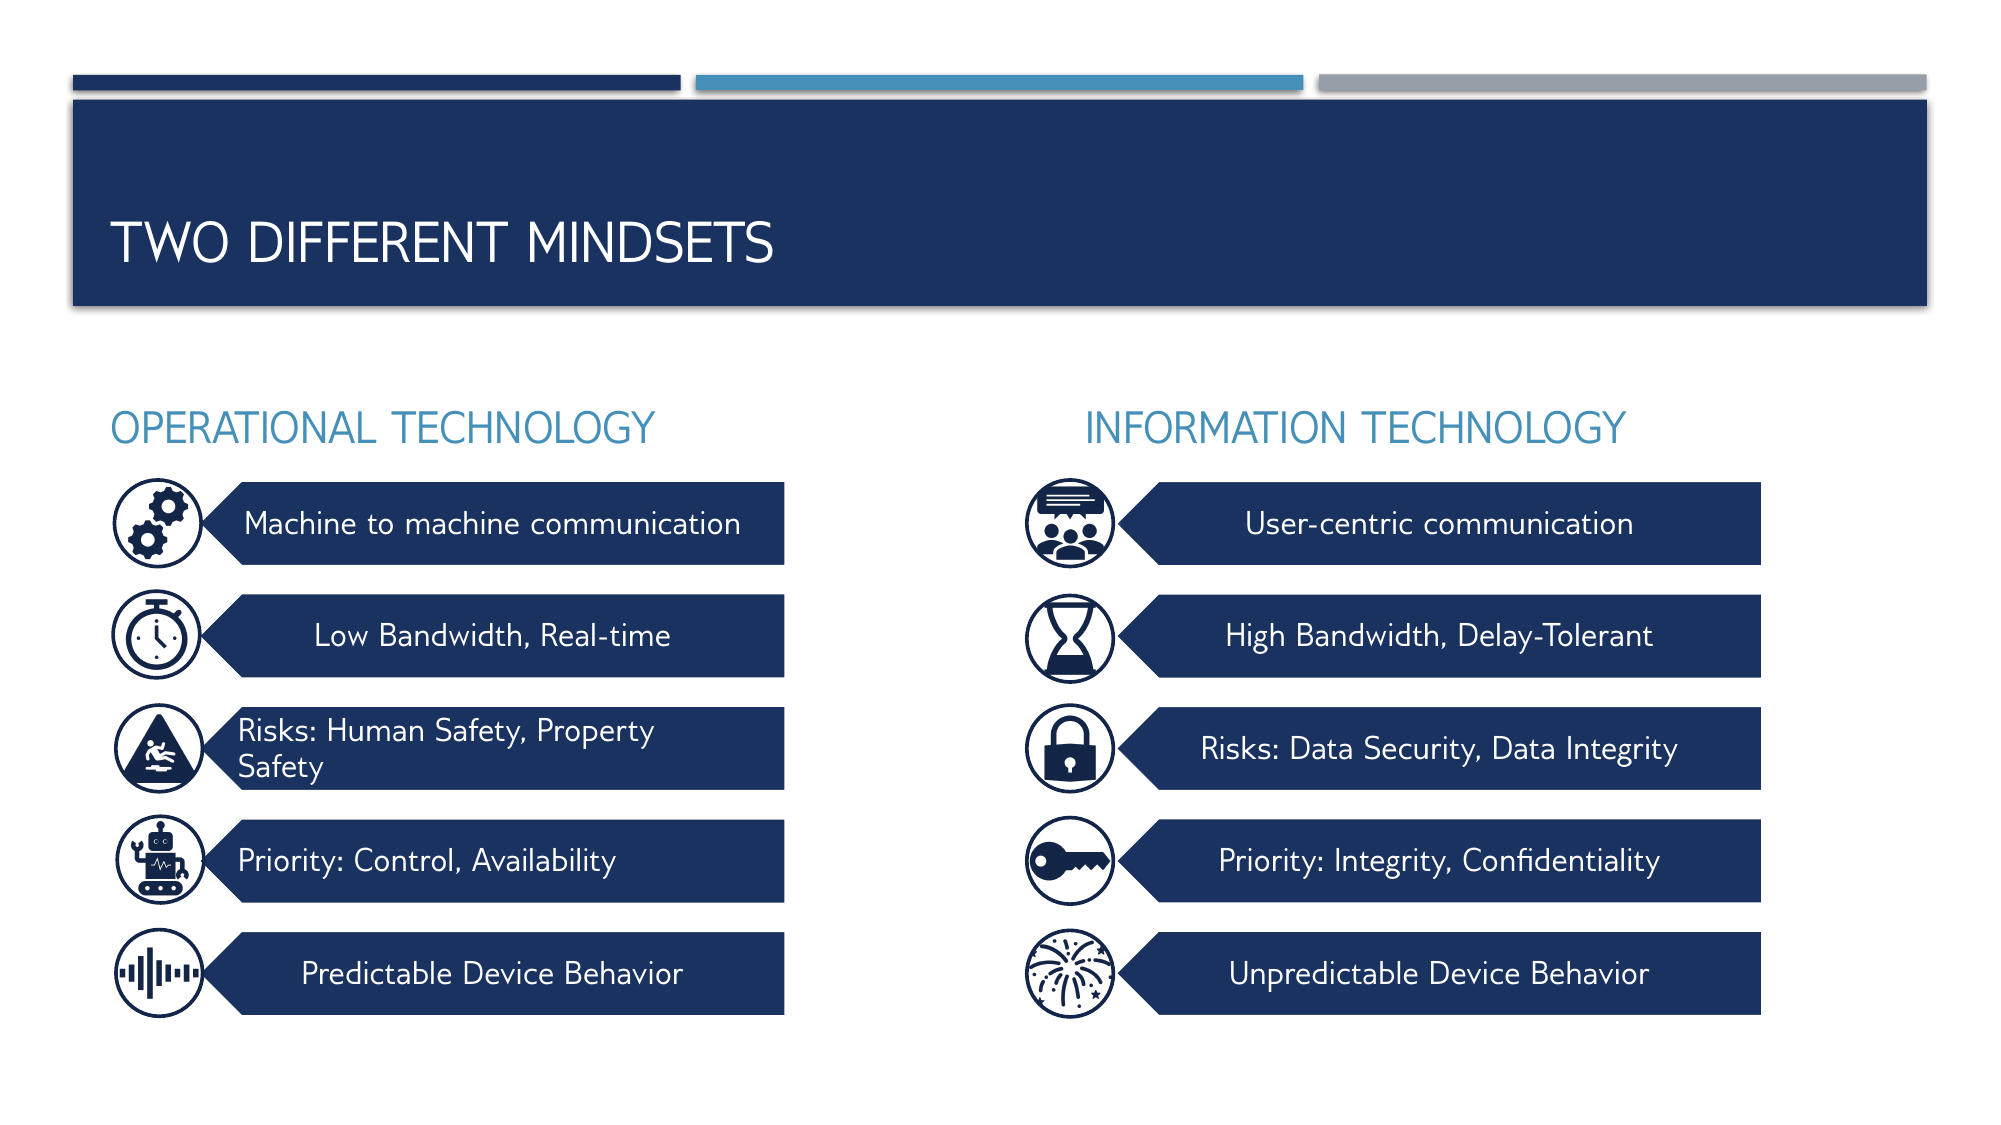

# Two different mindsets
INFORMATION TECHNOLOGY
OPERATIONAL TECHNOLOGY
Machine to machine communication
Low Bandwidth, Real-time
Risks: Human Safety, Property Safety
Priority: Control, Availability
Predictable Device Behavior
User-centric communication
High Bandwidth, Delay-Tolerant
Risks: Data Security, Data Integrity
Priority: Integrity, Confidentiality
Unpredictable Device Behavior